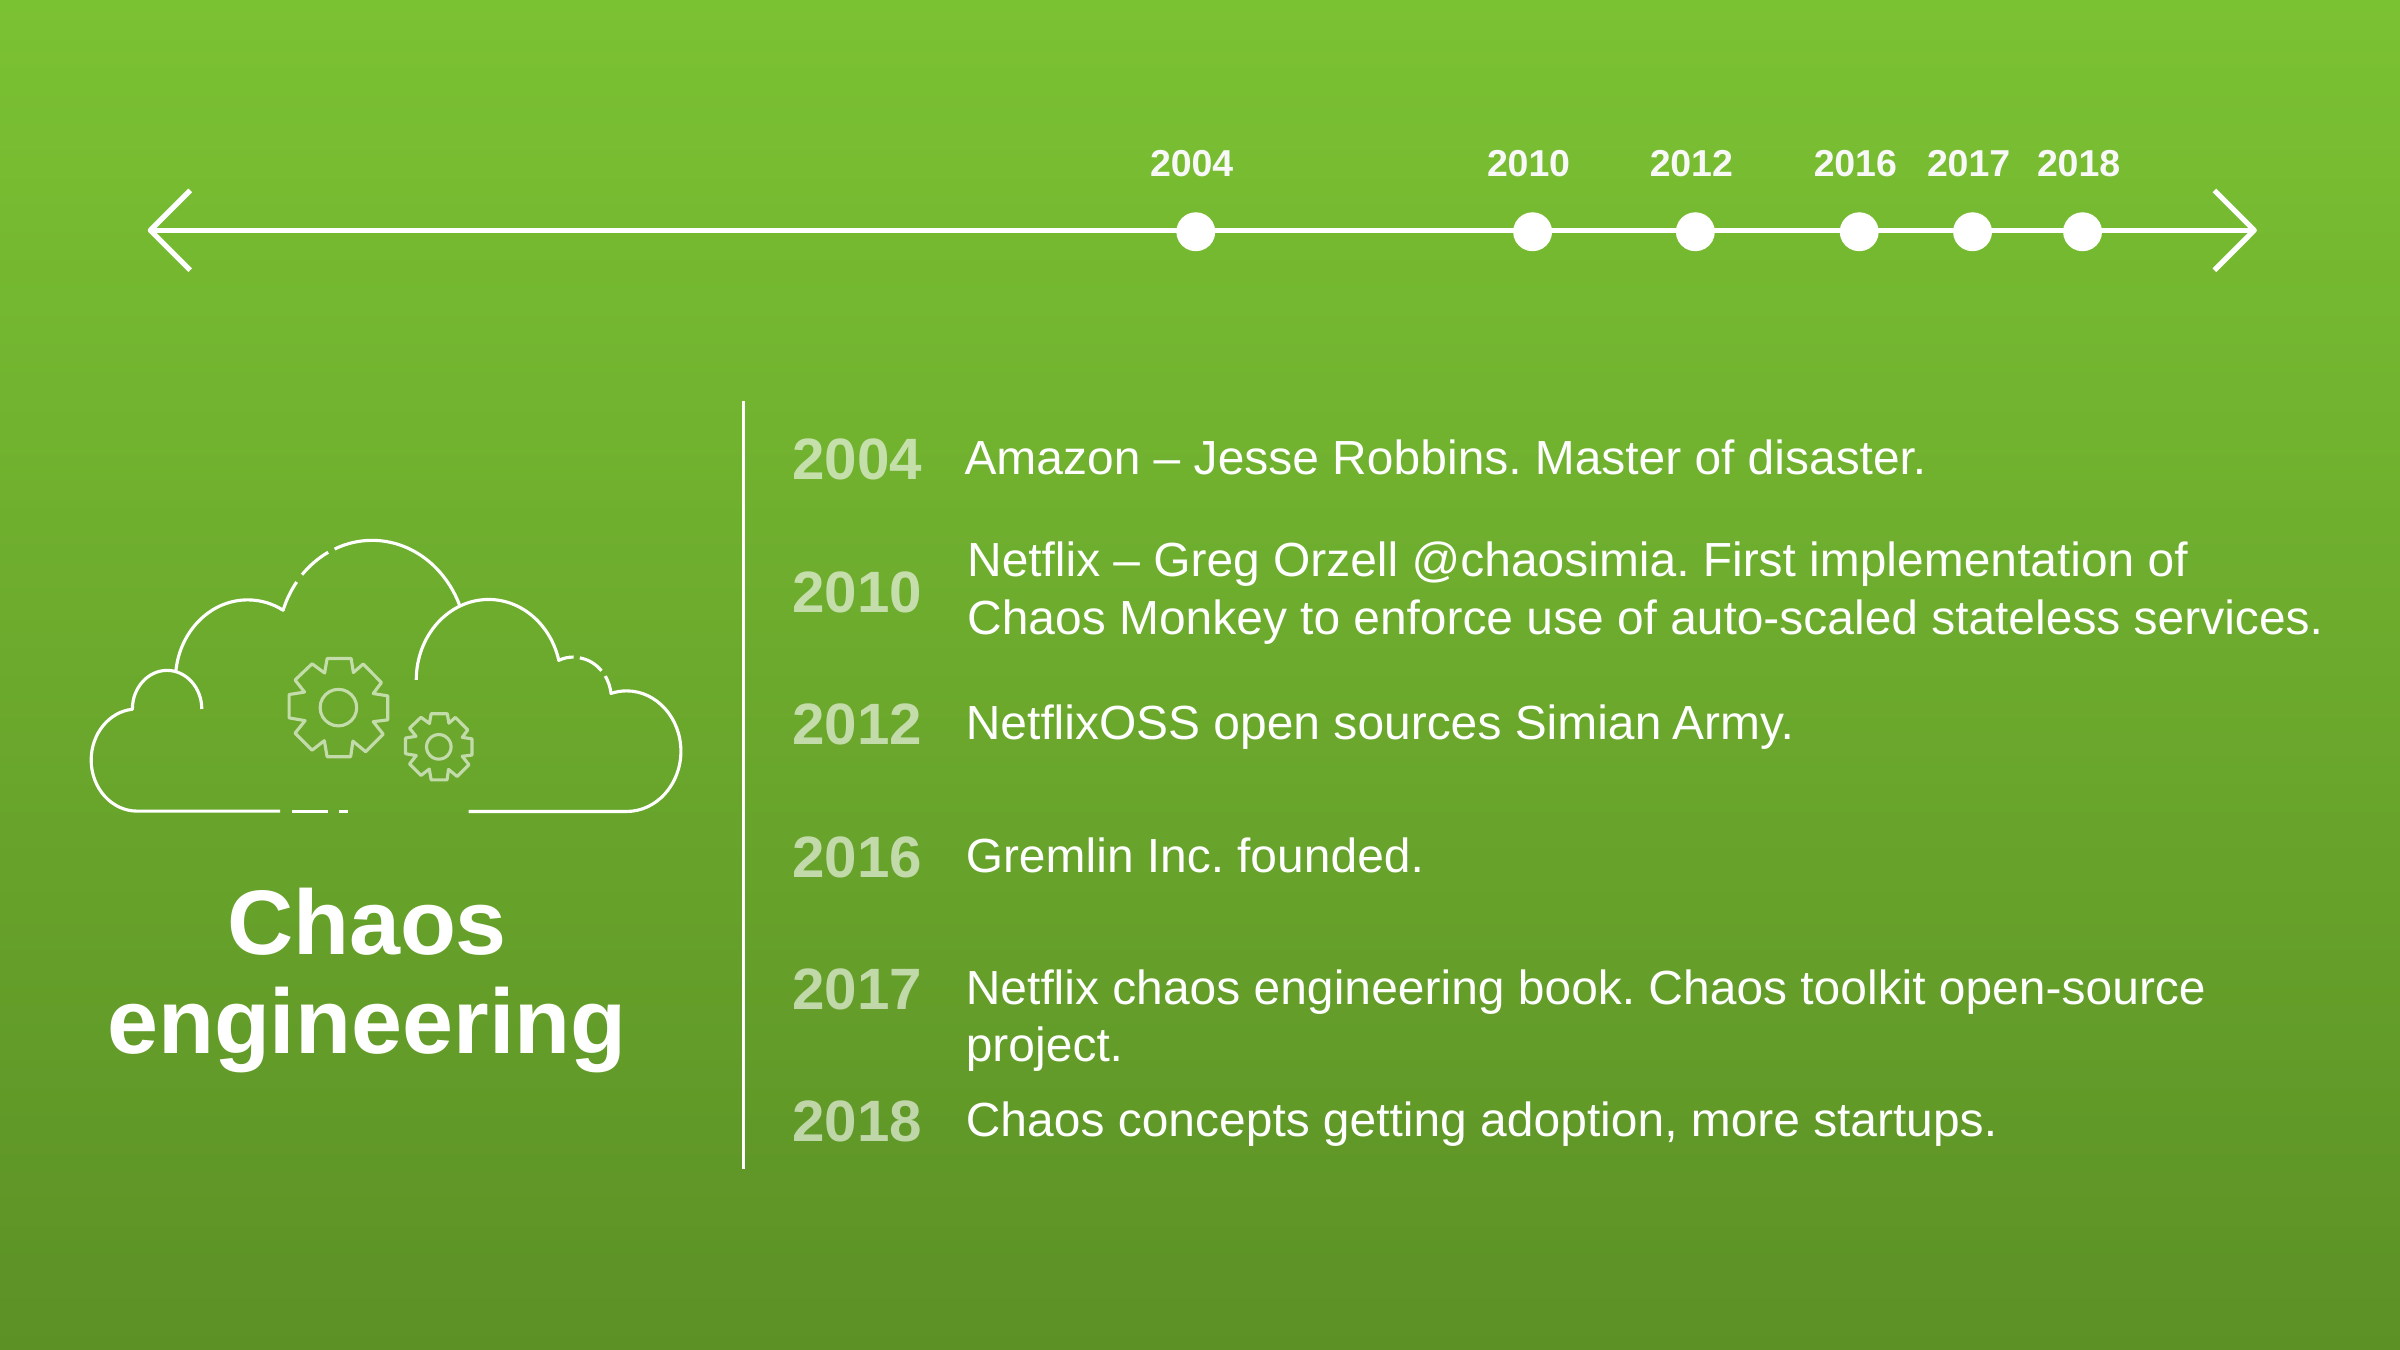

Resilience
2004
2010
2012
2016
2017
2018

2004
Amazon – Jesse Robbins. Master of disaster.
Netflix – Greg Orzell @chaosimia. First implementation of Chaos Monkey to enforce use of auto-scaled stateless services.

2010
2012
NetflixOSS open sources Simian Army.
2016
Gremlin Inc. founded.
Chaos
engineering
2017
Netflix chaos engineering book. Chaos toolkit open-source project.
2018
Chaos concepts getting adoption, more startups.